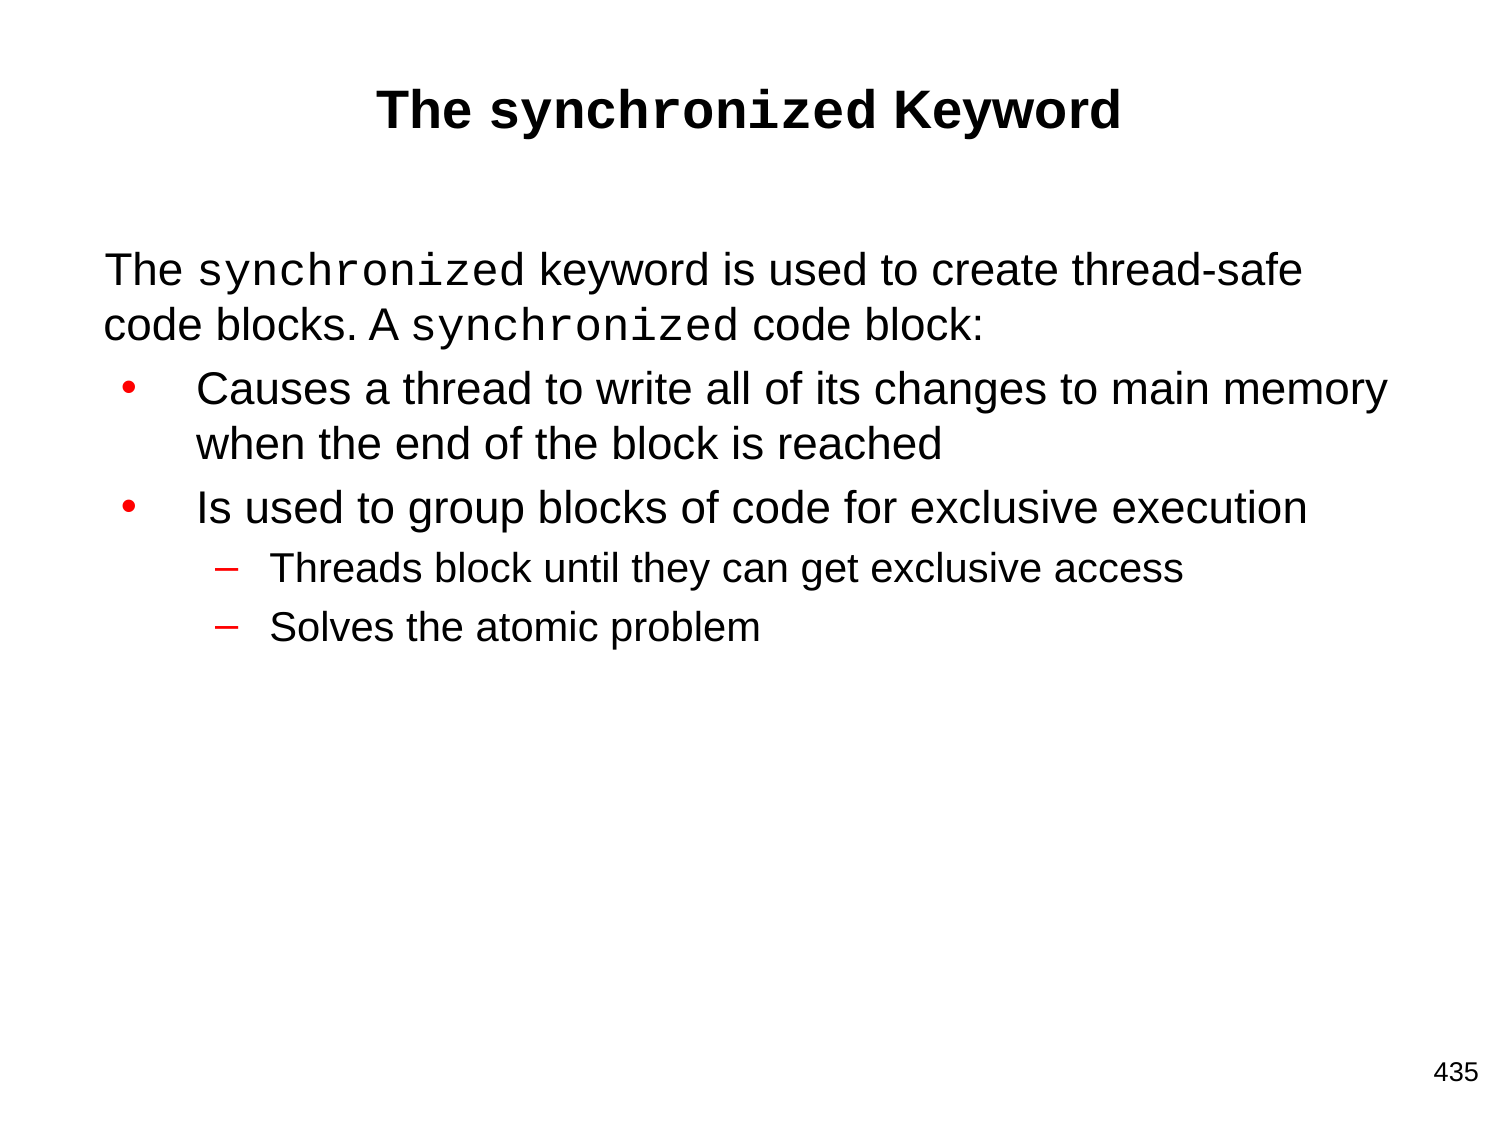

# The synchronized Keyword
The synchronized keyword is used to create thread-safe code blocks. A synchronized code block:
Causes a thread to write all of its changes to main memory when the end of the block is reached
Is used to group blocks of code for exclusive execution
Threads block until they can get exclusive access
Solves the atomic problem
435